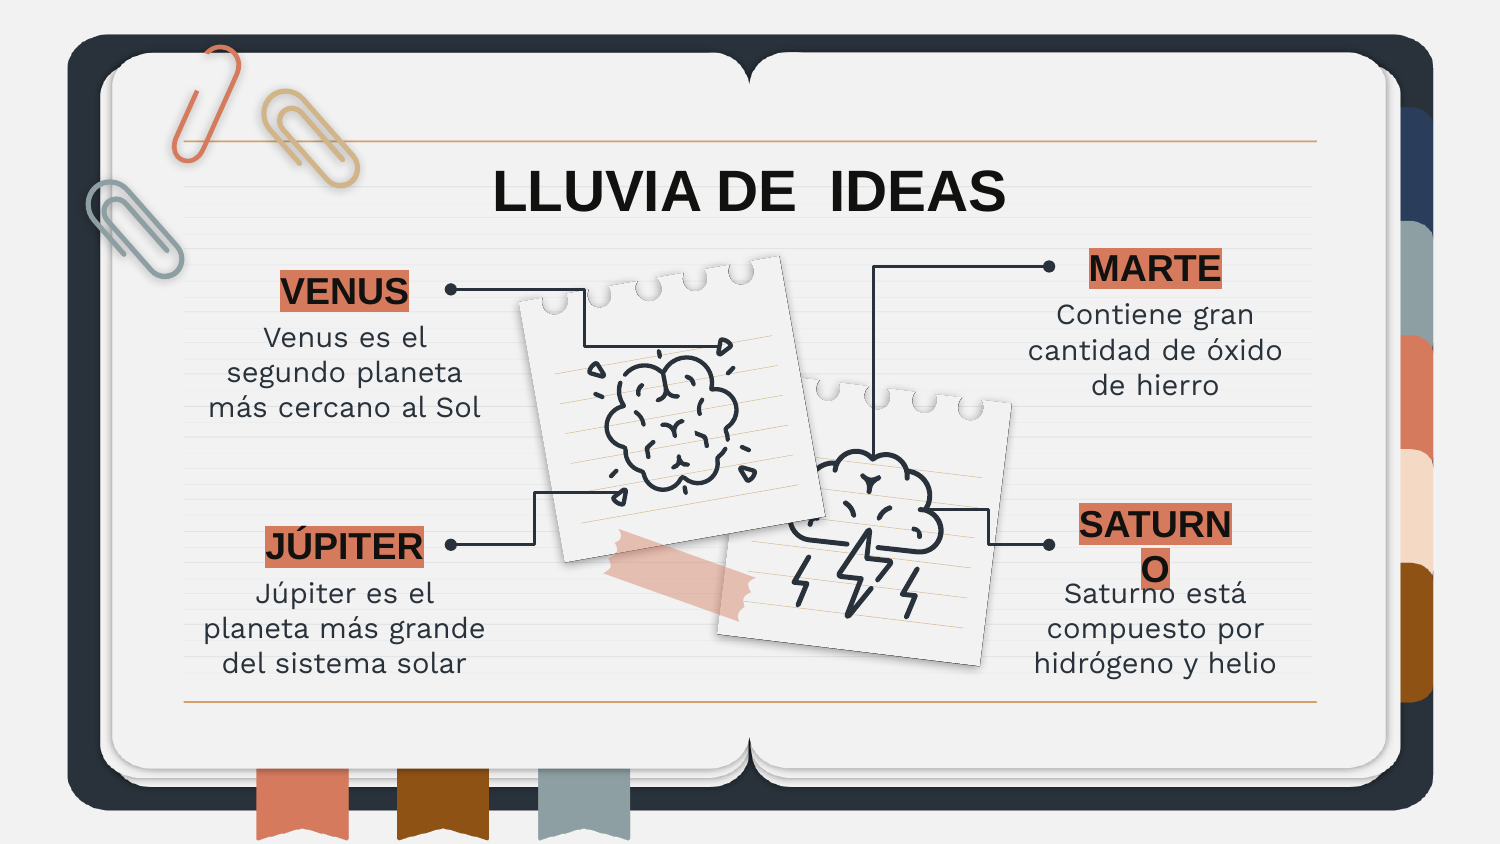

# LLUVIA DE  IDEAS

MARTE
VENUS

Contiene gran cantidad de óxido de hierro
Venus es el segundo planeta más cercano al Sol

JÚPITER
SATURNO

Júpiter es el planeta más grande del sistema solar
Saturno está compuesto por hidrógeno y helio